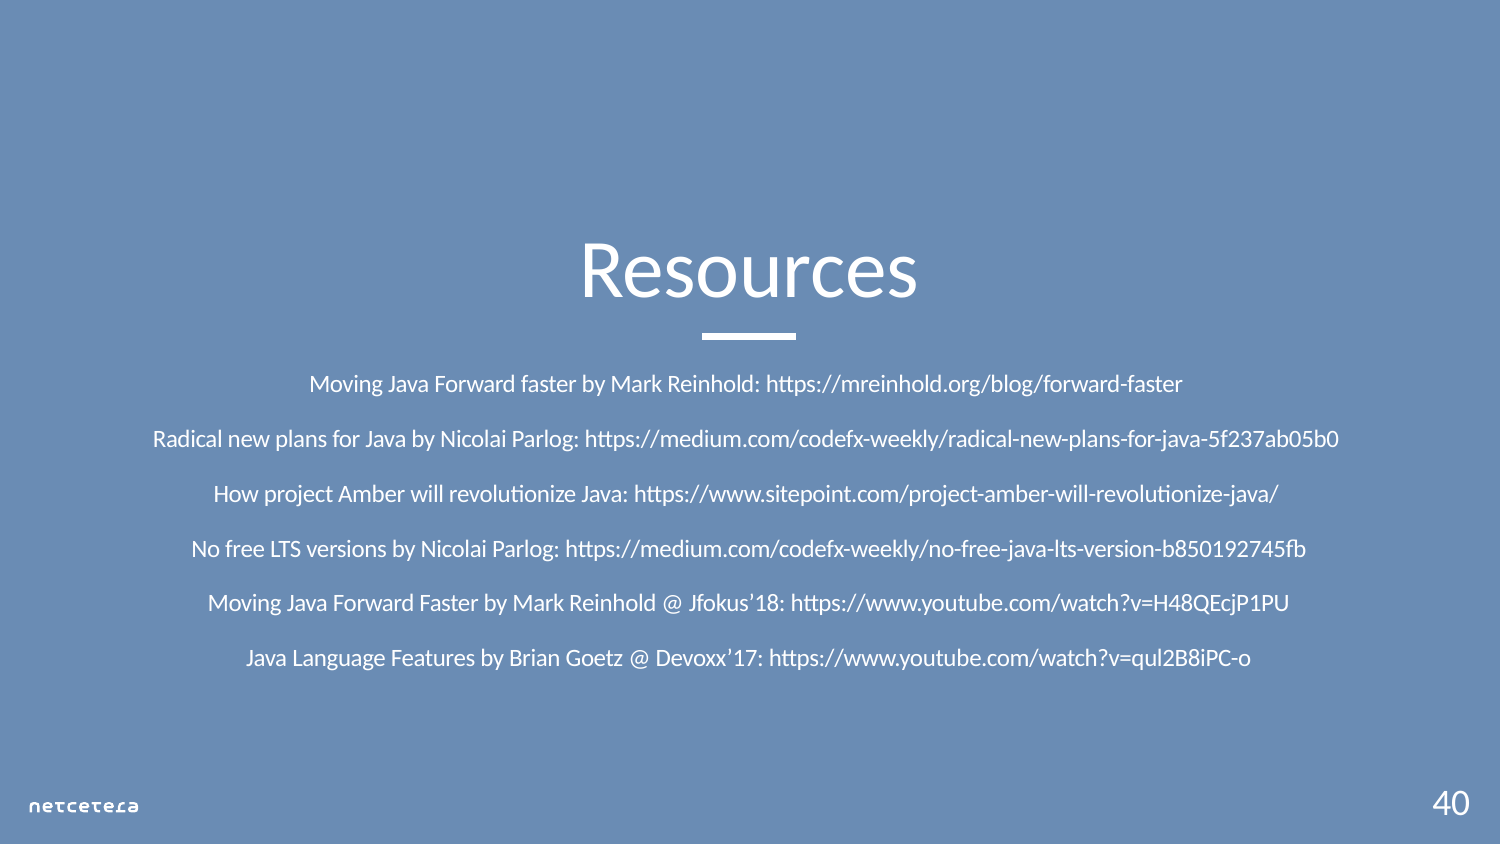

# Resources
Moving Java Forward faster by Mark Reinhold: https://mreinhold.org/blog/forward-faster
Radical new plans for Java by Nicolai Parlog: https://medium.com/codefx-weekly/radical-new-plans-for-java-5f237ab05b0
How project Amber will revolutionize Java: https://www.sitepoint.com/project-amber-will-revolutionize-java/
No free LTS versions by Nicolai Parlog: https://medium.com/codefx-weekly/no-free-java-lts-version-b850192745fb
Moving Java Forward Faster by Mark Reinhold @ Jfokus’18: https://www.youtube.com/watch?v=H48QEcjP1PU
Java Language Features by Brian Goetz @ Devoxx’17: https://www.youtube.com/watch?v=qul2B8iPC-o

40